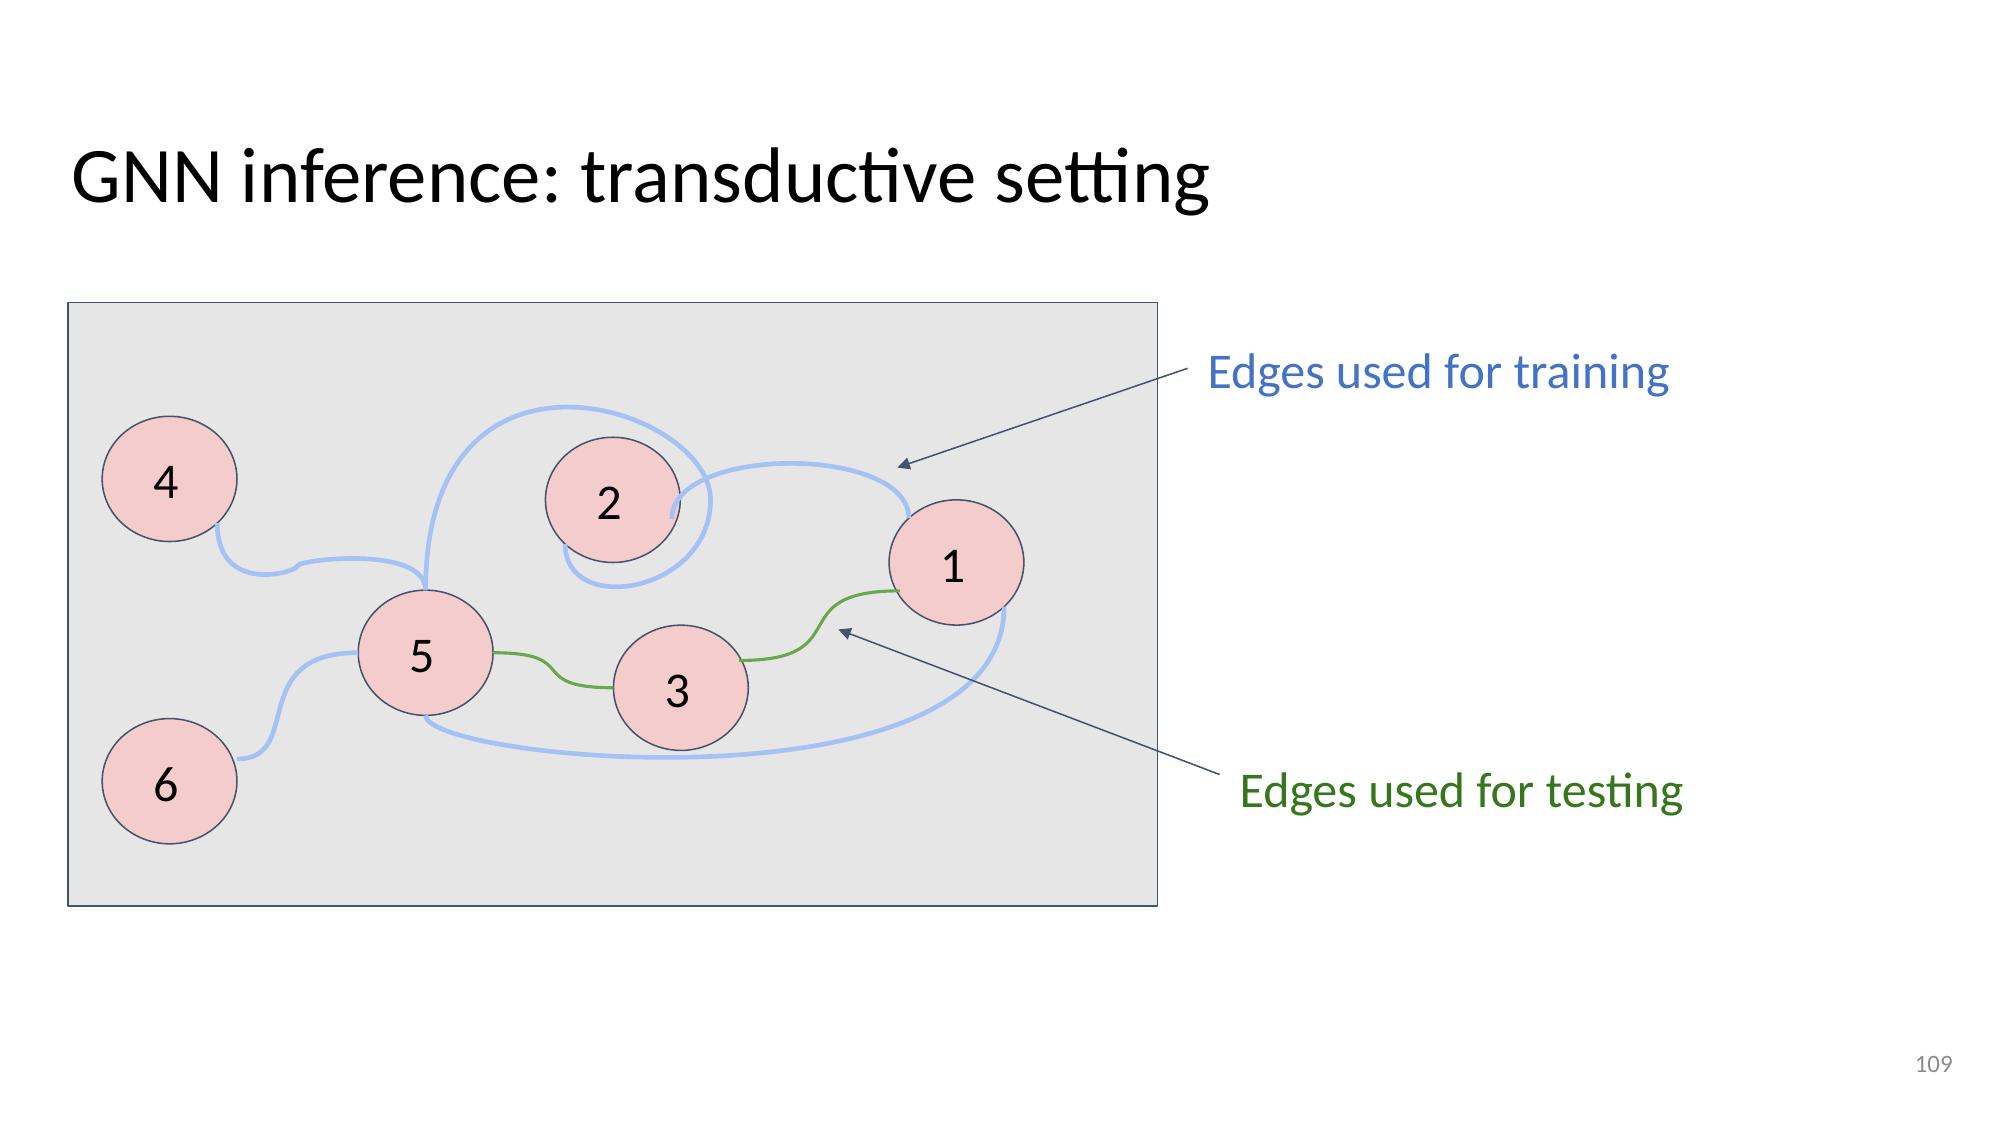

# GNN inference: transductive setting

Edges used for training
 4
 2
 1
 5
 3
 6
Edges used for testing
109